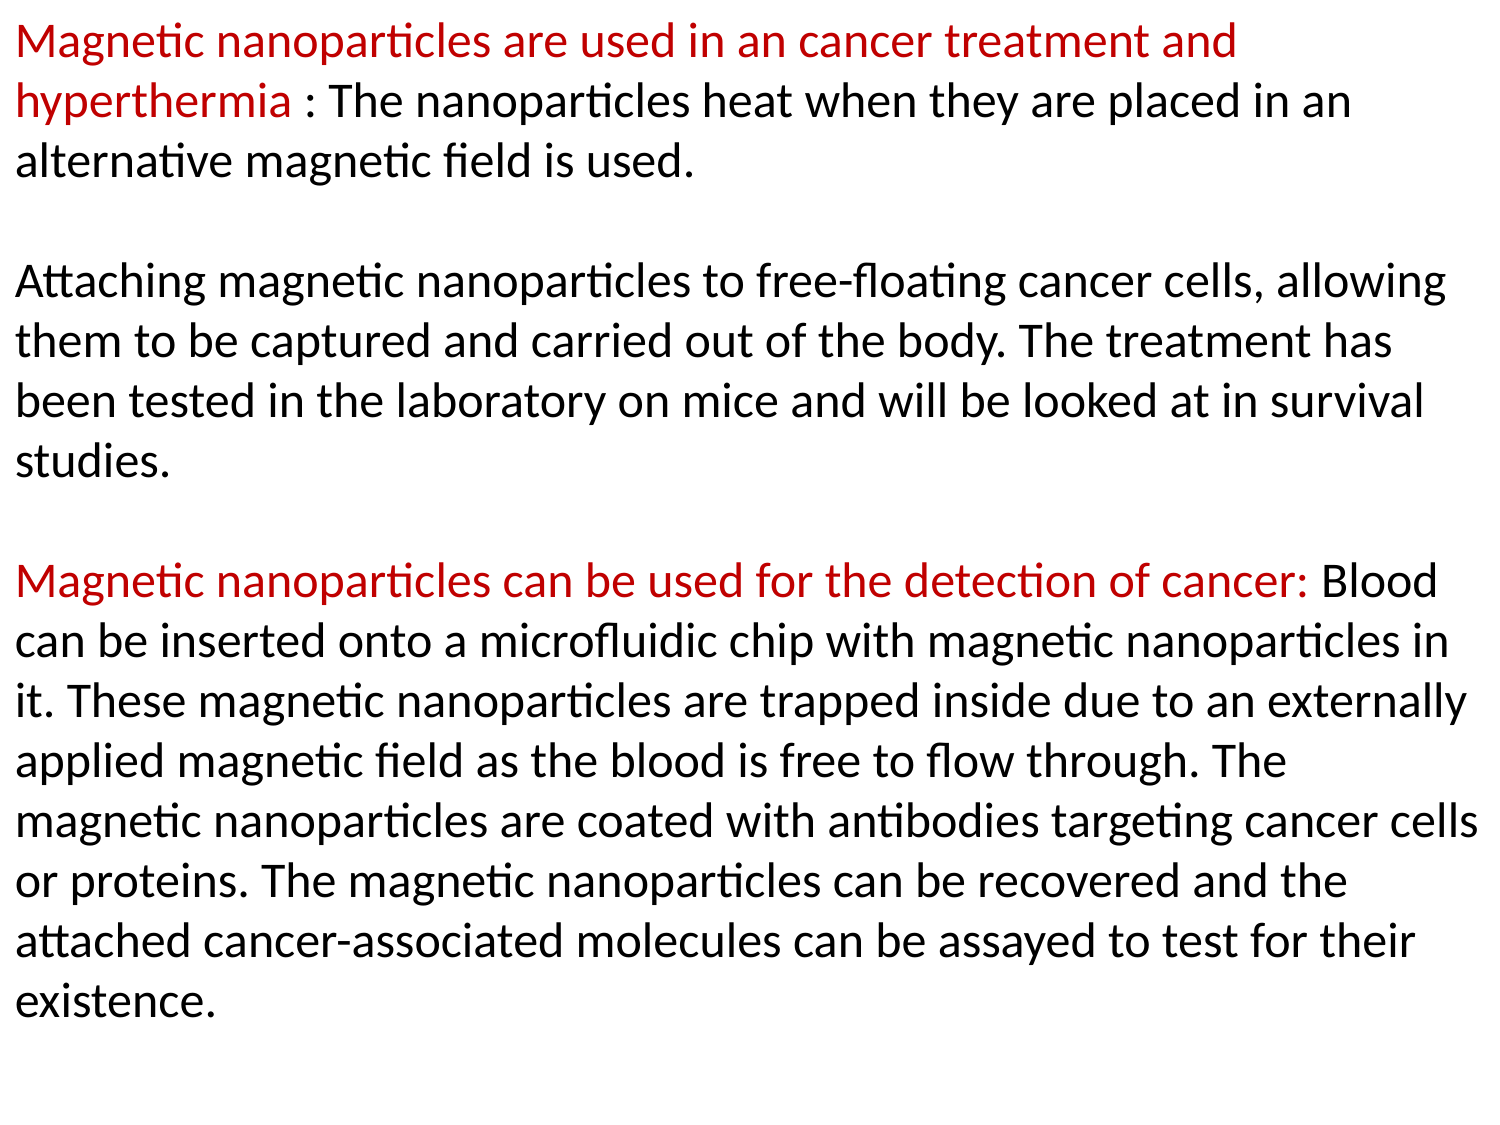

Magnetic nanoparticles are used in an cancer treatment and hyperthermia : The nanoparticles heat when they are placed in an alternative magnetic field is used.

Attaching magnetic nanoparticles to free-floating cancer cells, allowing them to be captured and carried out of the body. The treatment has been tested in the laboratory on mice and will be looked at in survival studies.

Magnetic nanoparticles can be used for the detection of cancer: Blood can be inserted onto a microfluidic chip with magnetic nanoparticles in it. These magnetic nanoparticles are trapped inside due to an externally applied magnetic field as the blood is free to flow through. The magnetic nanoparticles are coated with antibodies targeting cancer cells or proteins. The magnetic nanoparticles can be recovered and the attached cancer-associated molecules can be assayed to test for their existence.

64